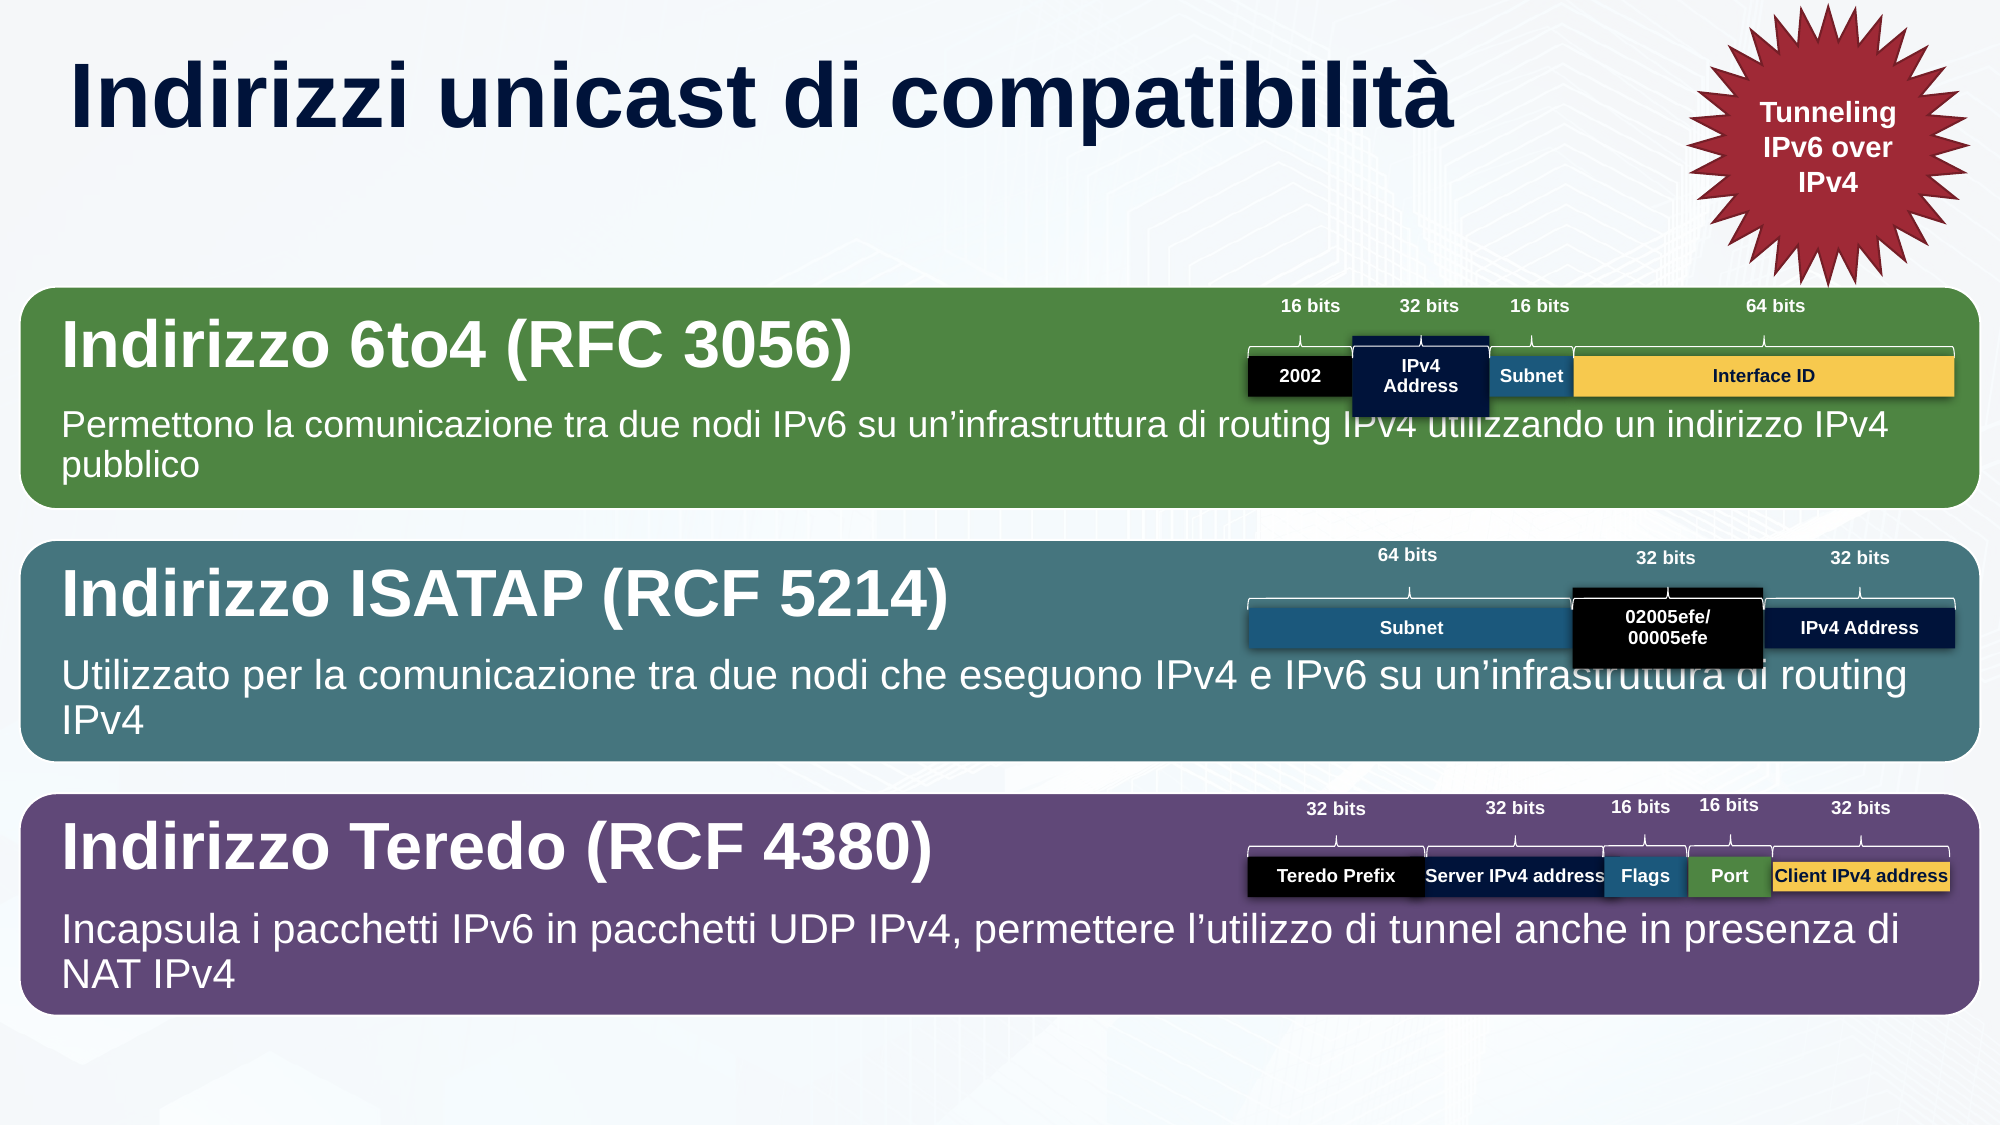

Tunneling IPv6 over IPv4
# Indirizzi unicast di compatibilità
Indirizzo 6to4 (RFC 3056)
Permettono la comunicazione tra due nodi IPv6 su un’infrastruttura di routing IPv4 utilizzando un indirizzo IPv4 pubblico
Indirizzo ISATAP (RCF 5214)
Utilizzato per la comunicazione tra due nodi che eseguono IPv4 e IPv6 su un’infrastruttura di routing IPv4
Indirizzo Teredo (RCF 4380)
Incapsula i pacchetti IPv6 in pacchetti UDP IPv4, permettere l’utilizzo di tunnel anche in presenza di NAT IPv4

16 bits
32 bits
16 bits
64 bits

2002
IPv4 Address
Subnet
Interface ID

64 bits
32 bits
32 bits
Subnet
02005efe/00005efe
IPv4 Address

16 bits
16 bits
32 bits
32 bits
32 bits

Teredo Prefix
Server IPv4 address
Flags
Port
Client IPv4 address